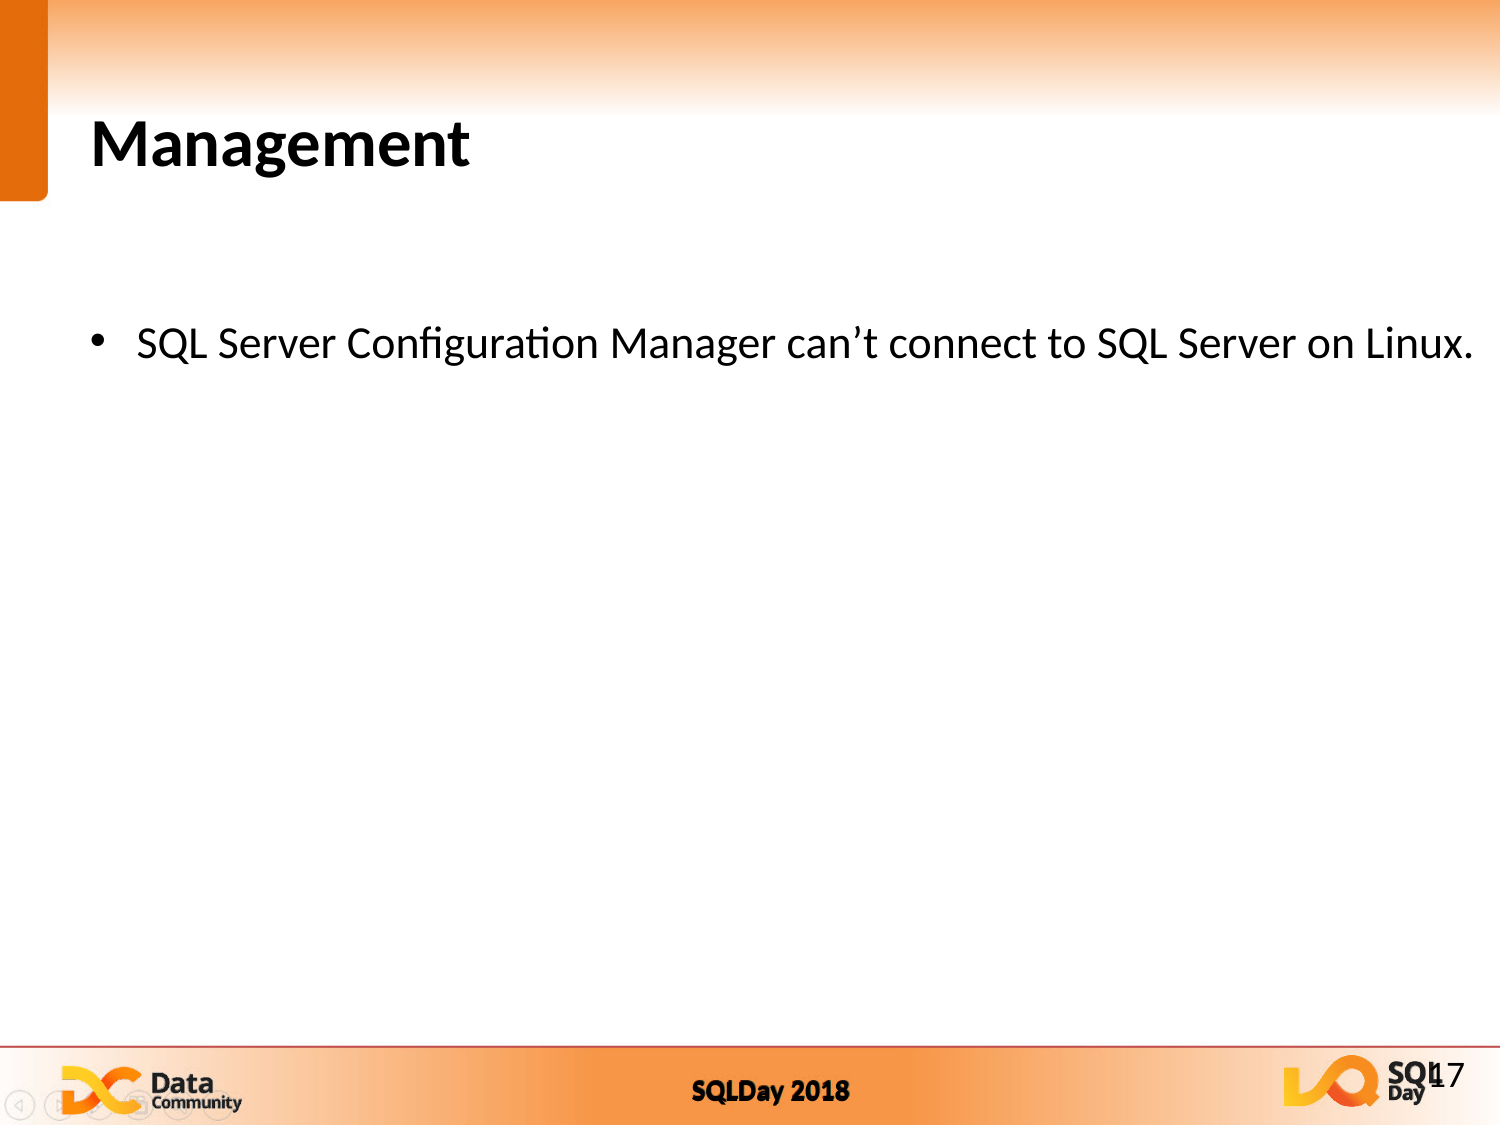

# Management
SQL Server Configuration Manager can’t connect to SQL Server on Linux.
17